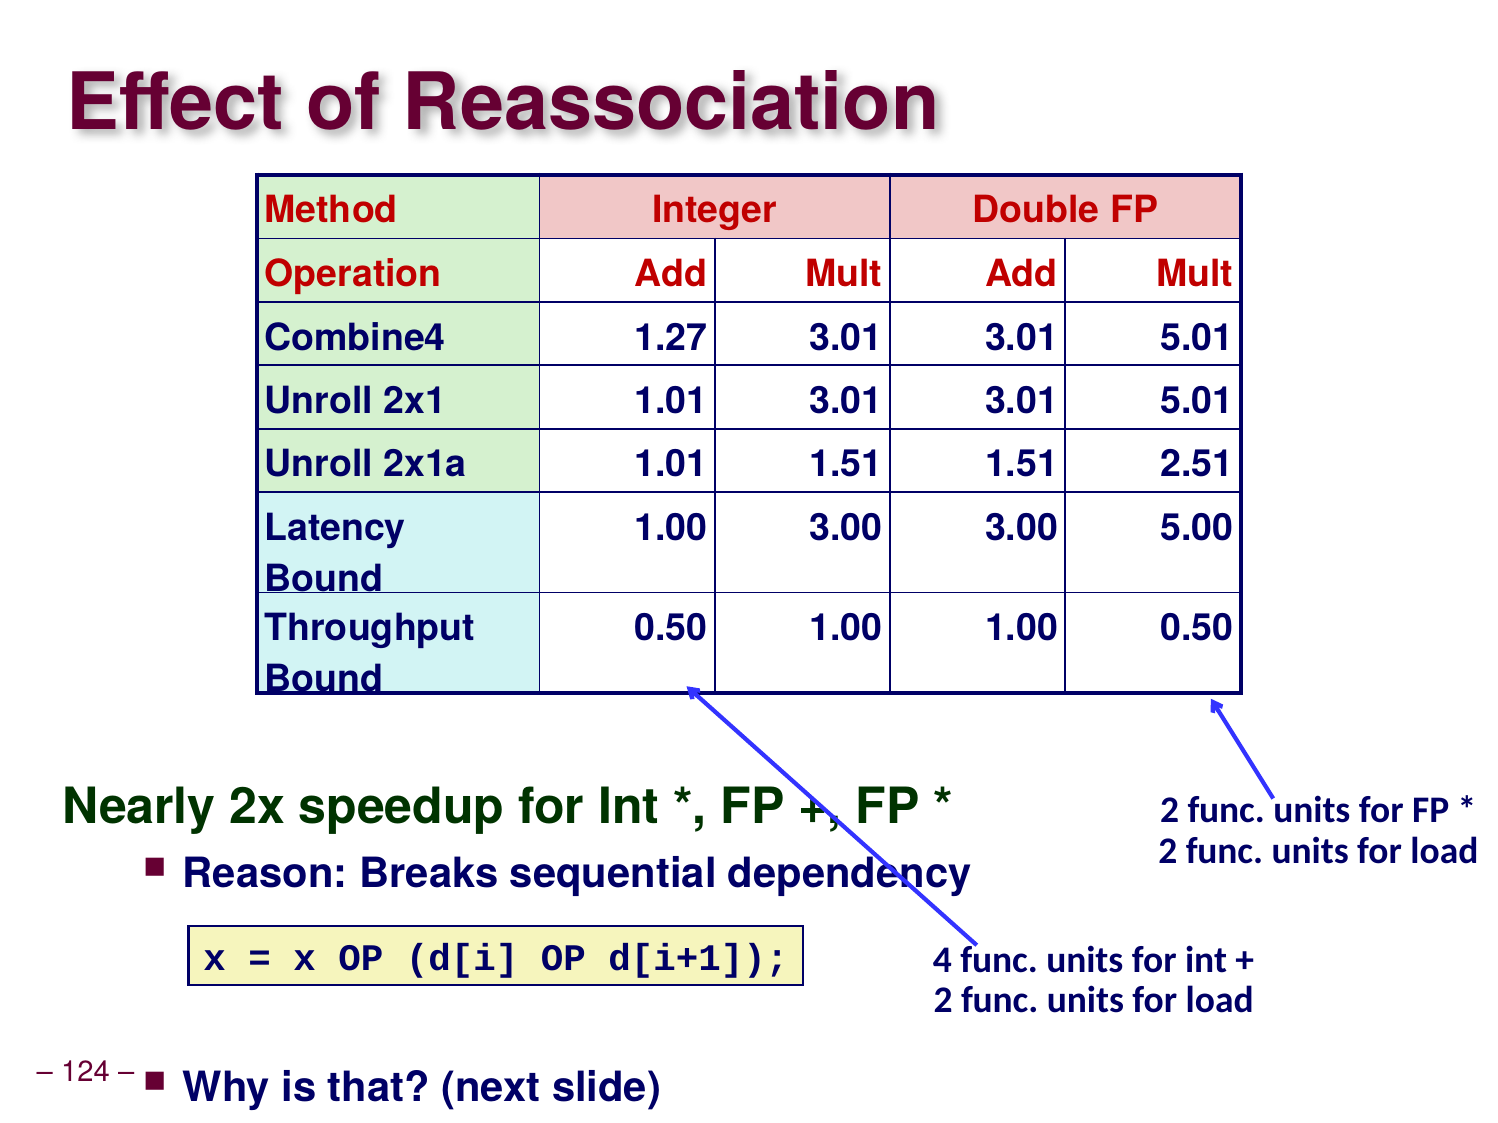

# Effect of Reassociation
| Method | Integer |  | Double FP |  |
| --- | --- | --- | --- | --- |
| Operation | Add | Mult | Add | Mult |
| Combine4 | 1.27 | 3.01 | 3.01 | 5.01 |
| Unroll 2x1 | 1.01 | 3.01 | 3.01 | 5.01 |
| Unroll 2x1a | 1.01 | 1.51 | 1.51 | 2.51 |
| Latency Bound | 1.00 | 3.00 | 3.00 | 5.00 |
| Throughput Bound | 0.50 | 1.00 | 1.00 | 0.50 |
Nearly 2x speedup for Int *, FP +, FP *
Reason: Breaks sequential dependency

Why is that? (next slide)
2 func. units for FP *
2 func. units for load
x = x OP (d[i] OP d[i+1]);
4 func. units for int +
2 func. units for load